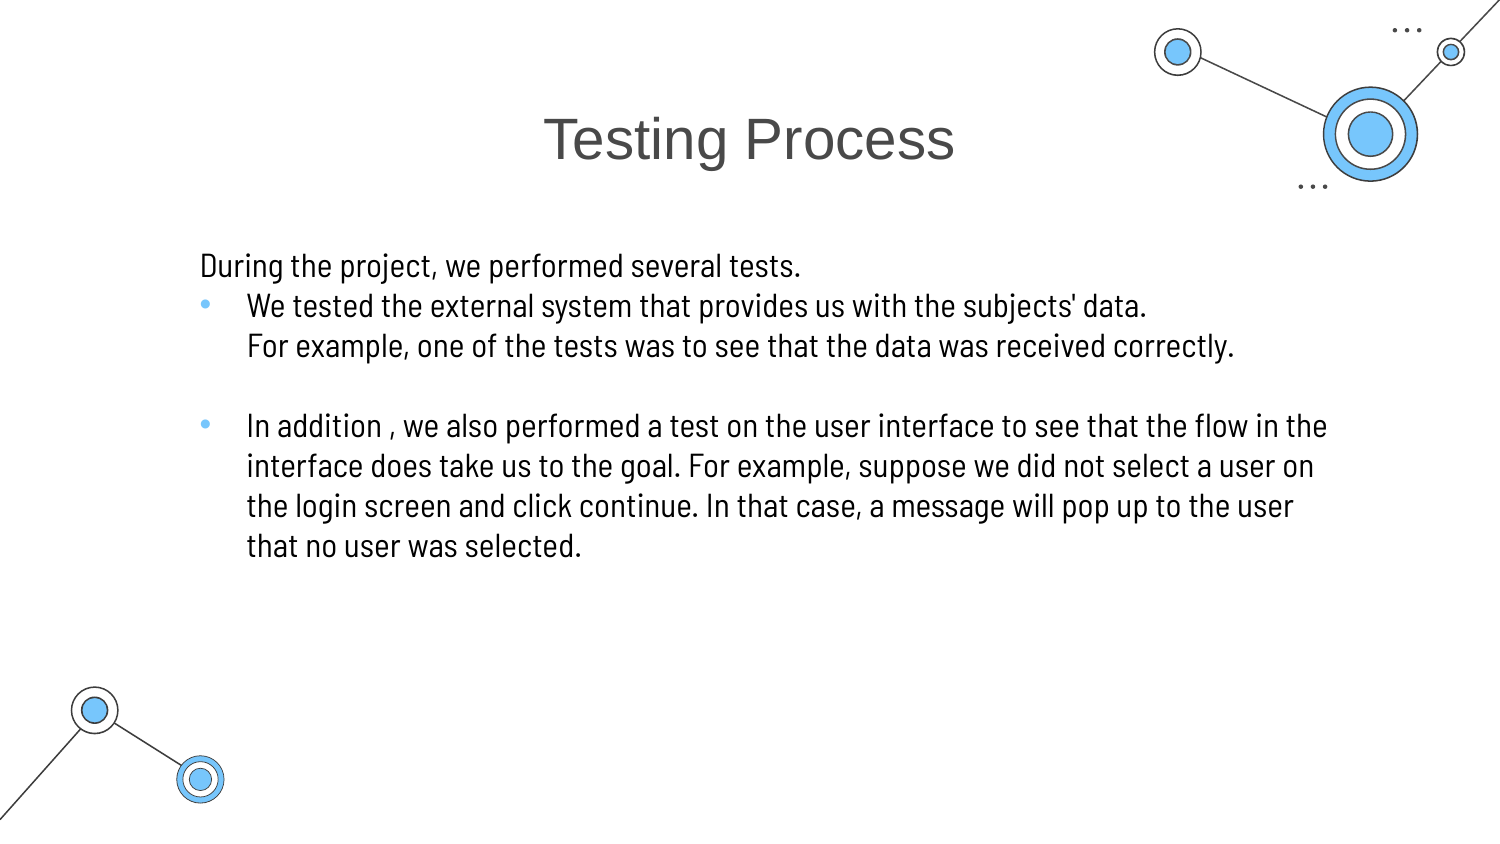

# Testing Process

During the project, we performed several tests.
We tested the external system that provides us with the subjects' data.
       For example, one of the tests was to see that the data was received correctly.

In addition , we also performed a test on the user interface to see that the flow in the interface does take us to the goal. For example, suppose we did not select a user on the login screen and click continue. In that case, a message will pop up to the user that no user was selected.